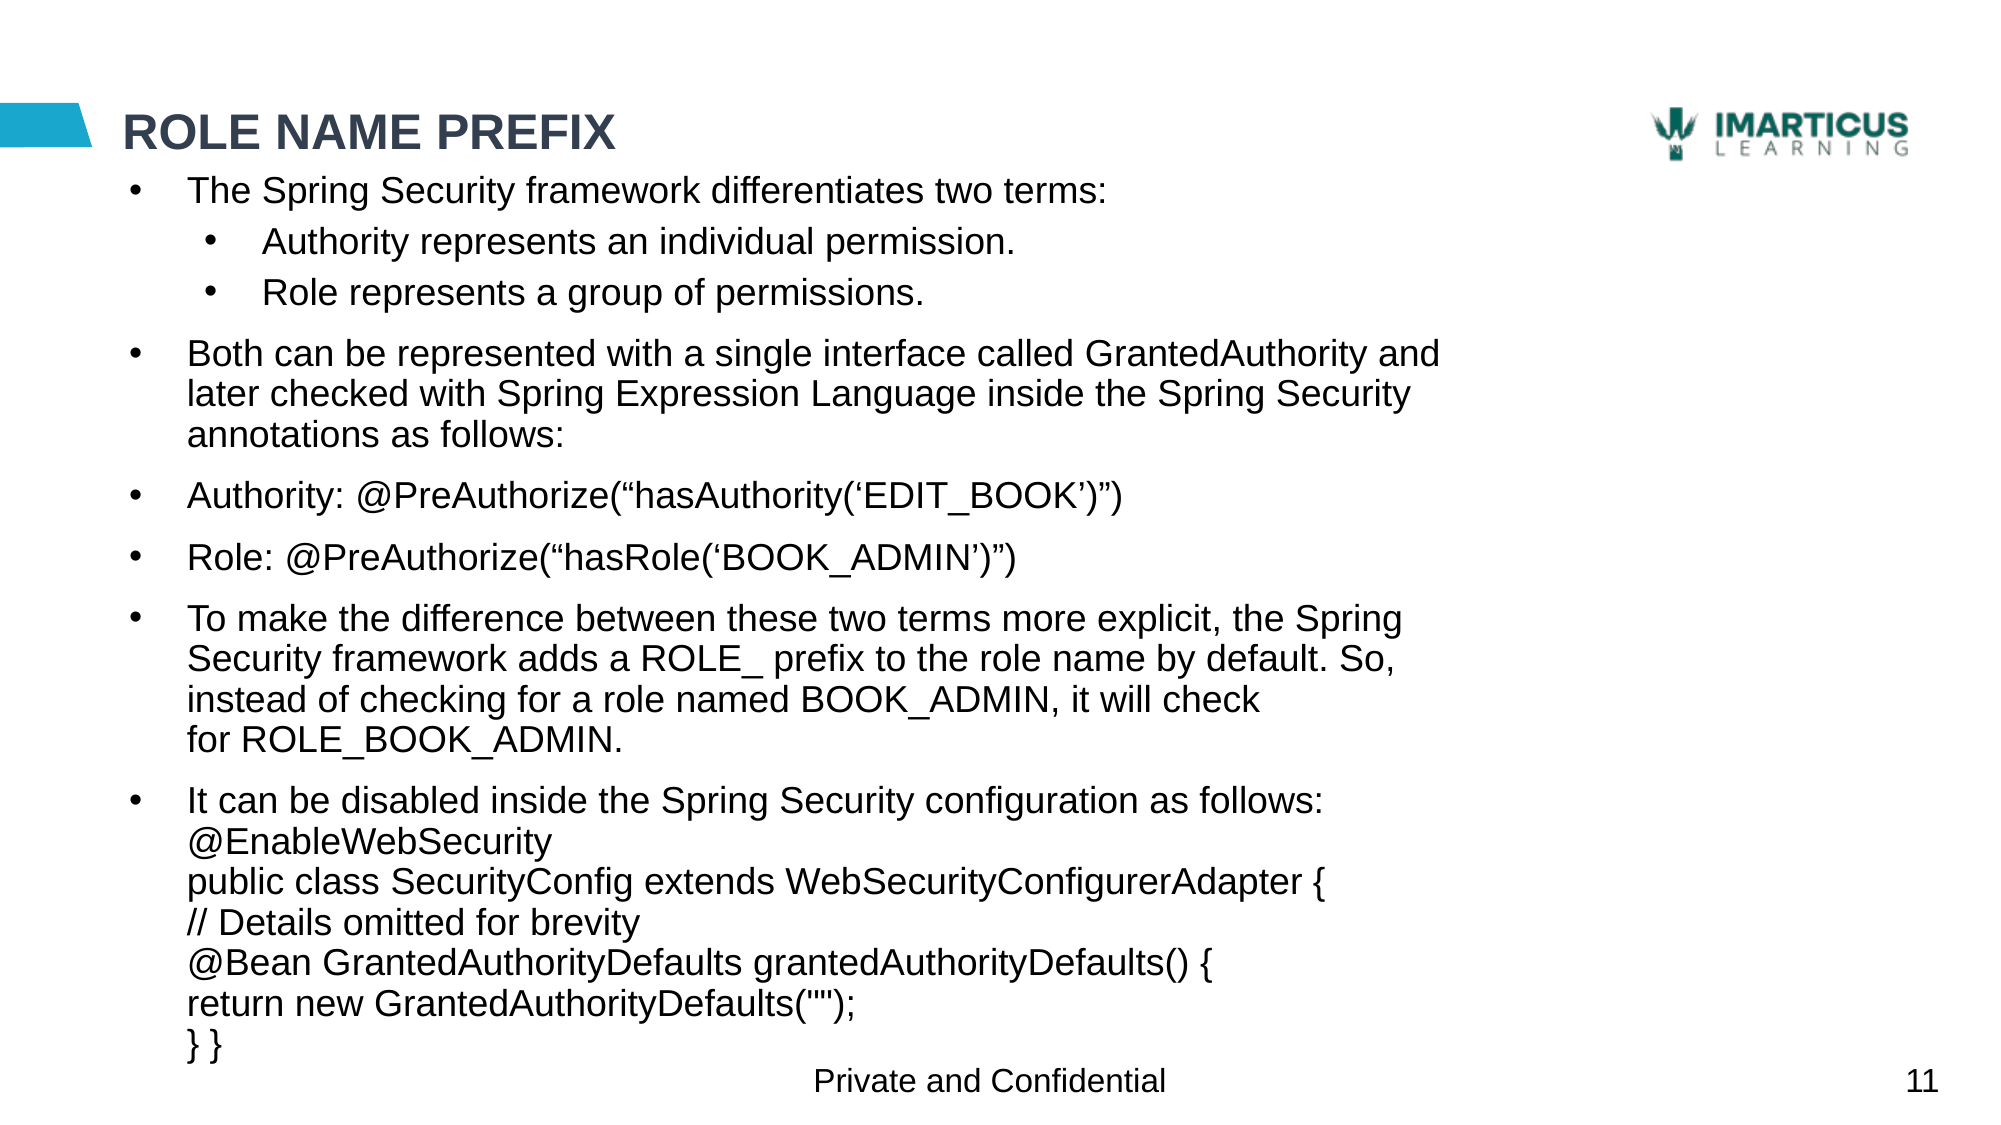

# ROLE NAME PREFIX
The Spring Security framework differentiates two terms:
Authority represents an individual permission.
Role represents a group of permissions.
Both can be represented with a single interface called GrantedAuthority and later checked with Spring Expression Language inside the Spring Security annotations as follows:
Authority: @PreAuthorize(“hasAuthority(‘EDIT_BOOK’)”)
Role: @PreAuthorize(“hasRole(‘BOOK_ADMIN’)”)
To make the difference between these two terms more explicit, the Spring Security framework adds a ROLE_ prefix to the role name by default. So, instead of checking for a role named BOOK_ADMIN, it will check for ROLE_BOOK_ADMIN.
It can be disabled inside the Spring Security configuration as follows:
@EnableWebSecurity
public class SecurityConfig extends WebSecurityConfigurerAdapter {
// Details omitted for brevity
@Bean GrantedAuthorityDefaults grantedAuthorityDefaults() {
return new GrantedAuthorityDefaults("");
} }